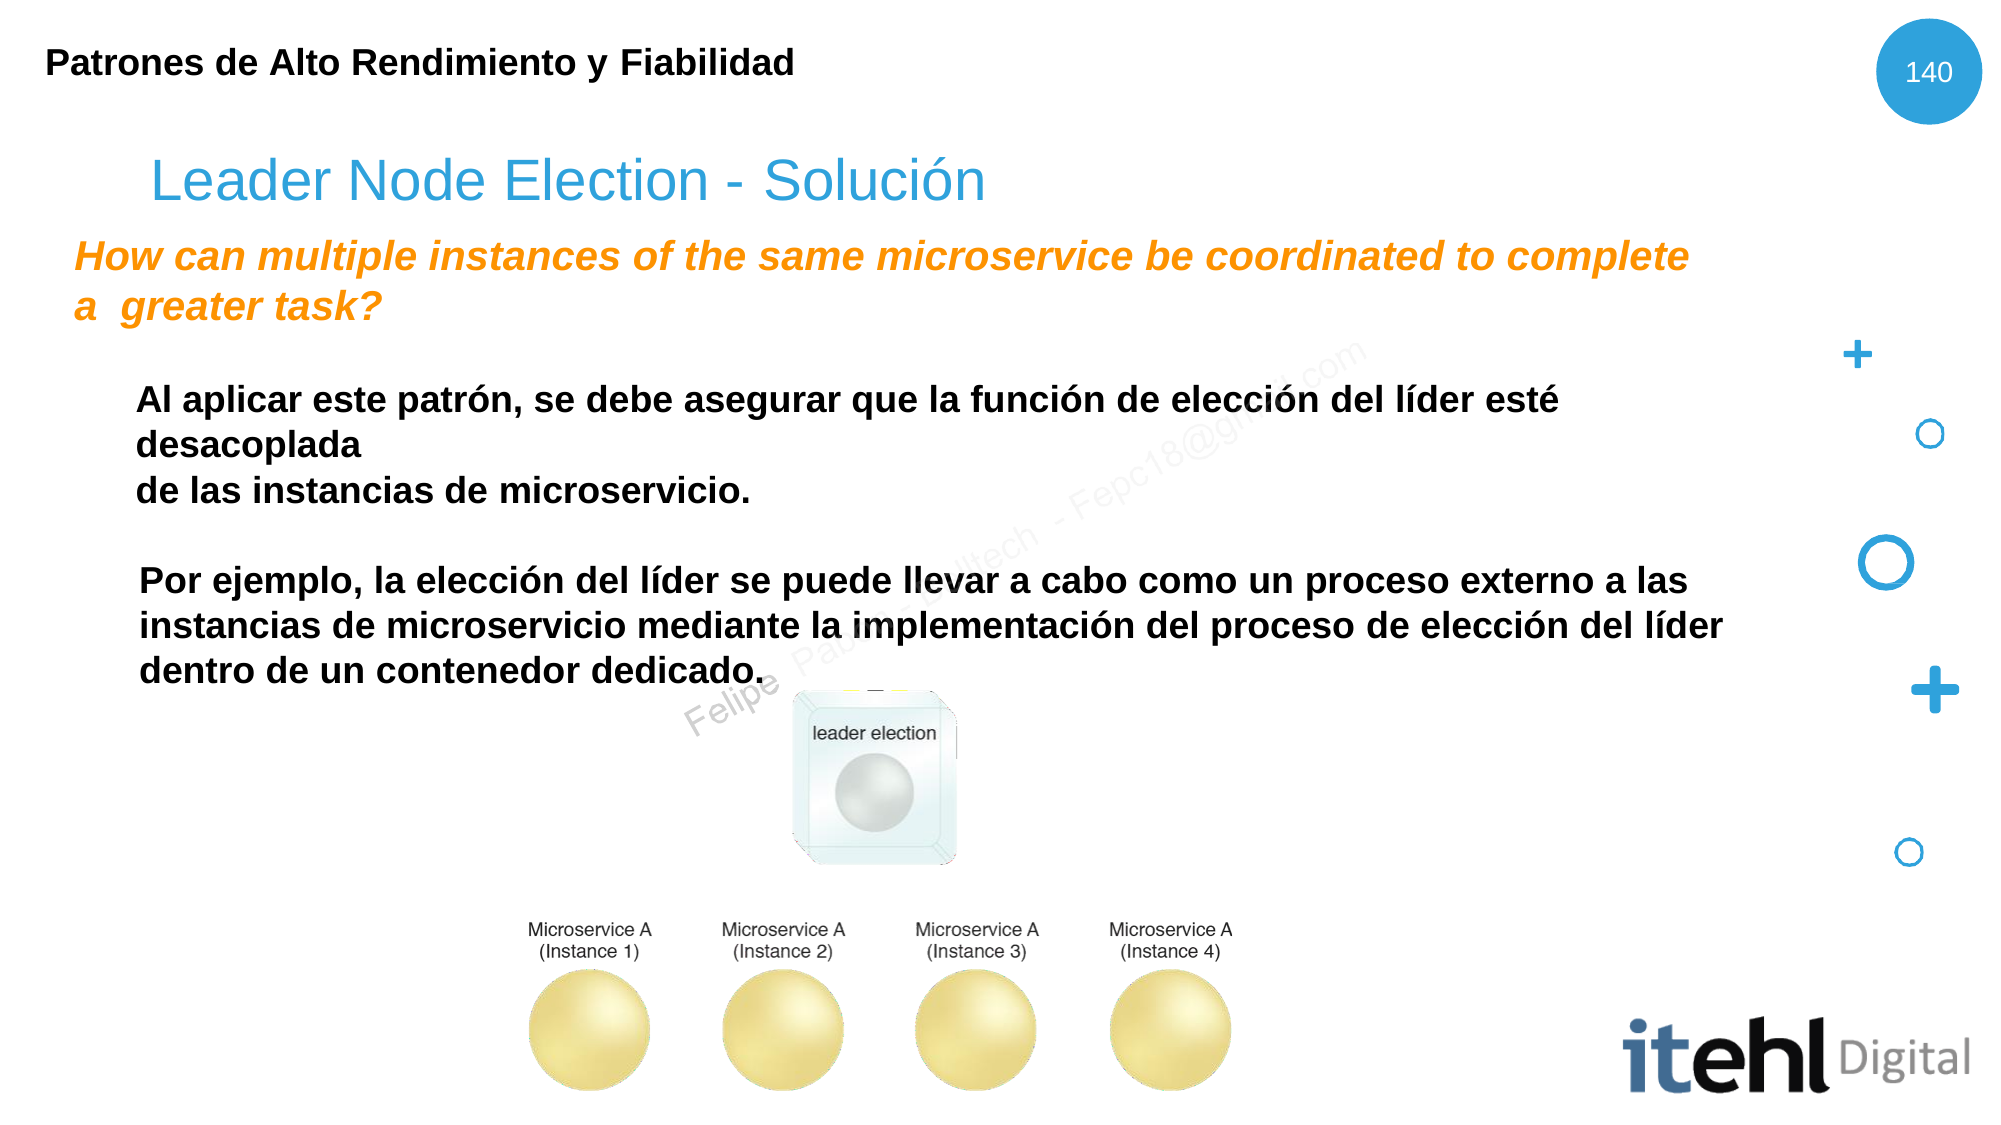

Patrones de Alto Rendimiento y Fiabilidad
140
# Leader Node Election - Solución
How can multiple instances of the same microservice be coordinated to complete a  greater task?

Al aplicar este patrón, se debe asegurar que la función de elección del líder esté desacoplada
de las instancias de microservicio.

Por ejemplo, la elección del líder se puede llevar a cabo como un proceso externo a las  instancias de microservicio mediante la implementación del proceso de elección del líder  dentro de un contenedor dedicado.